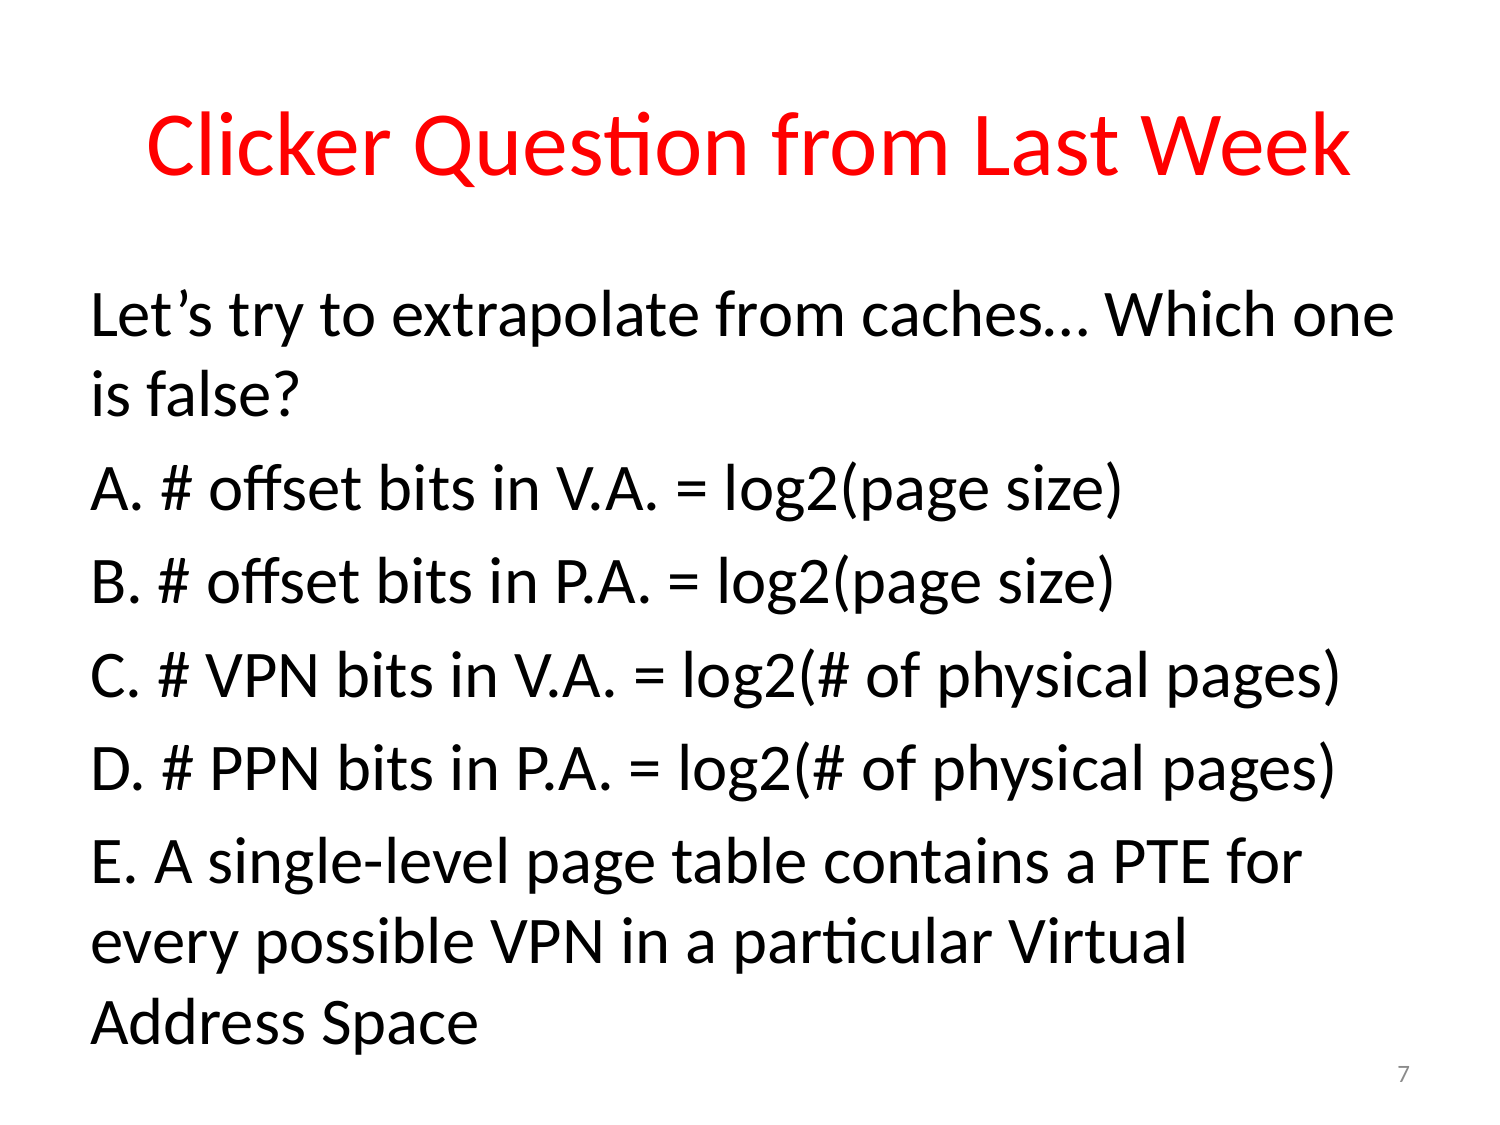

# Clicker Question from Last Week
Let’s try to extrapolate from caches… Which one is false?
A. # offset bits in V.A. = log2(page size)
B. # offset bits in P.A. = log2(page size)
C. # VPN bits in V.A. = log2(# of physical pages)
D. # PPN bits in P.A. = log2(# of physical pages)
E. A single-level page table contains a PTE for every possible VPN in a particular Virtual Address Space
7